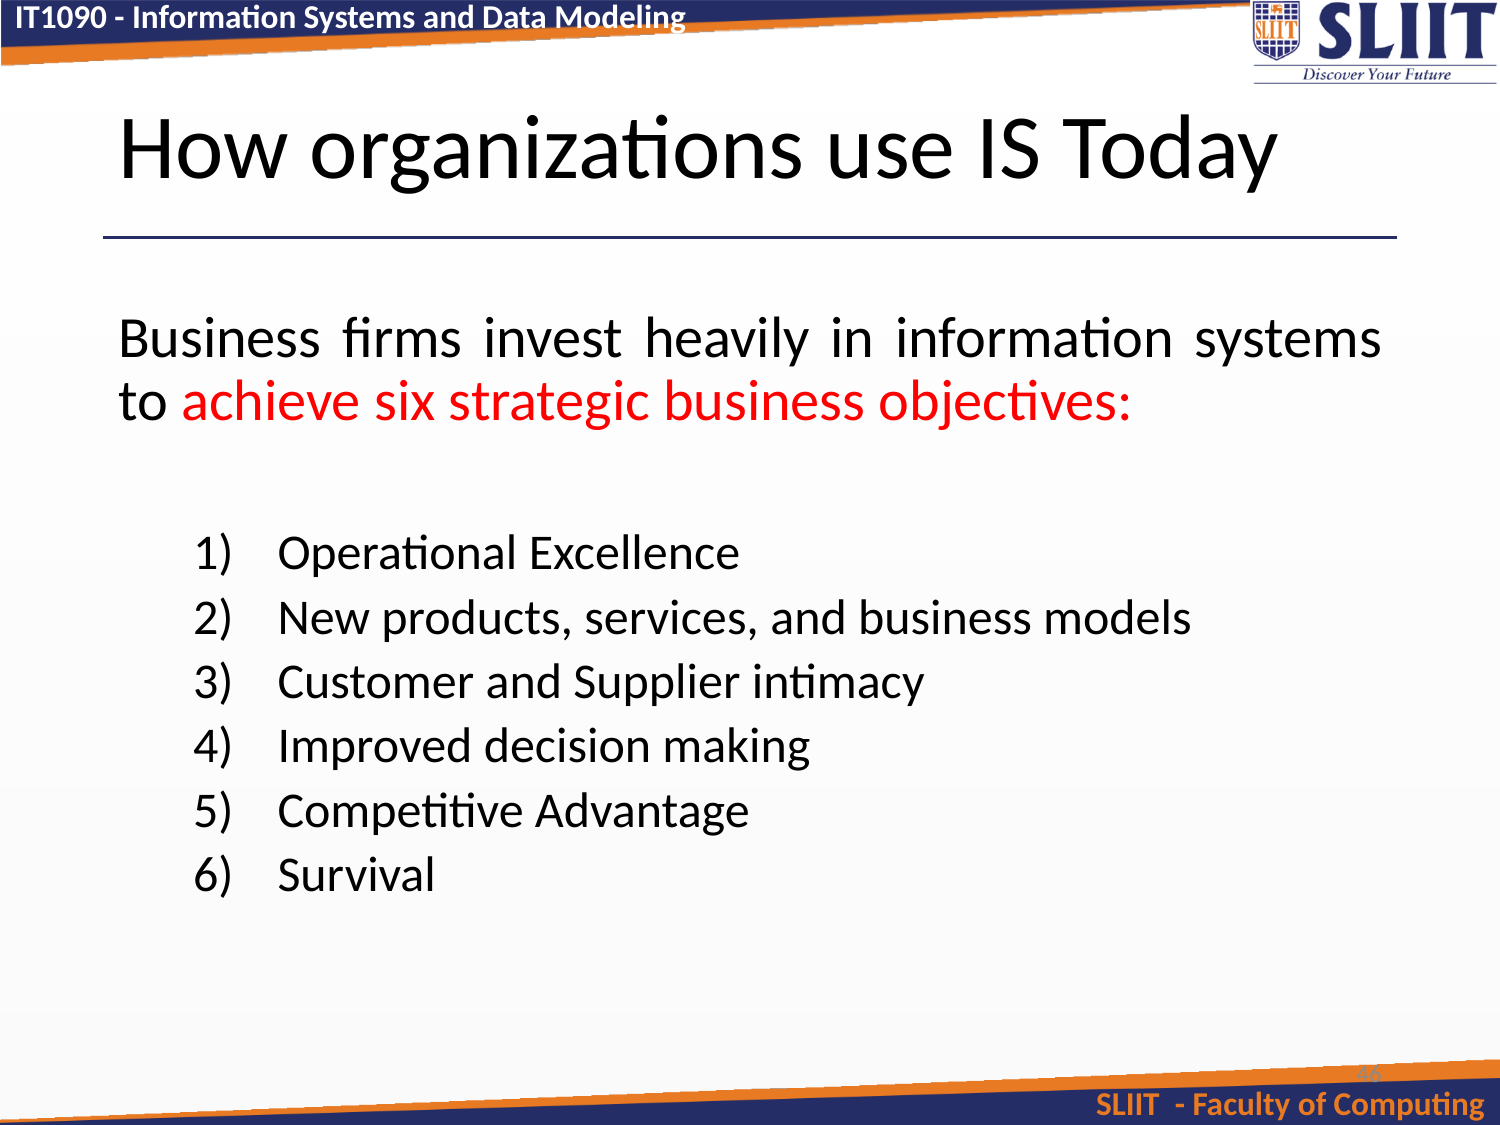

# How organizations use IS Today
Business firms invest heavily in information systems to achieve six strategic business objectives:

Operational Excellence
New products, services, and business models
Customer and Supplier intimacy
Improved decision making
Competitive Advantage
Survival

46